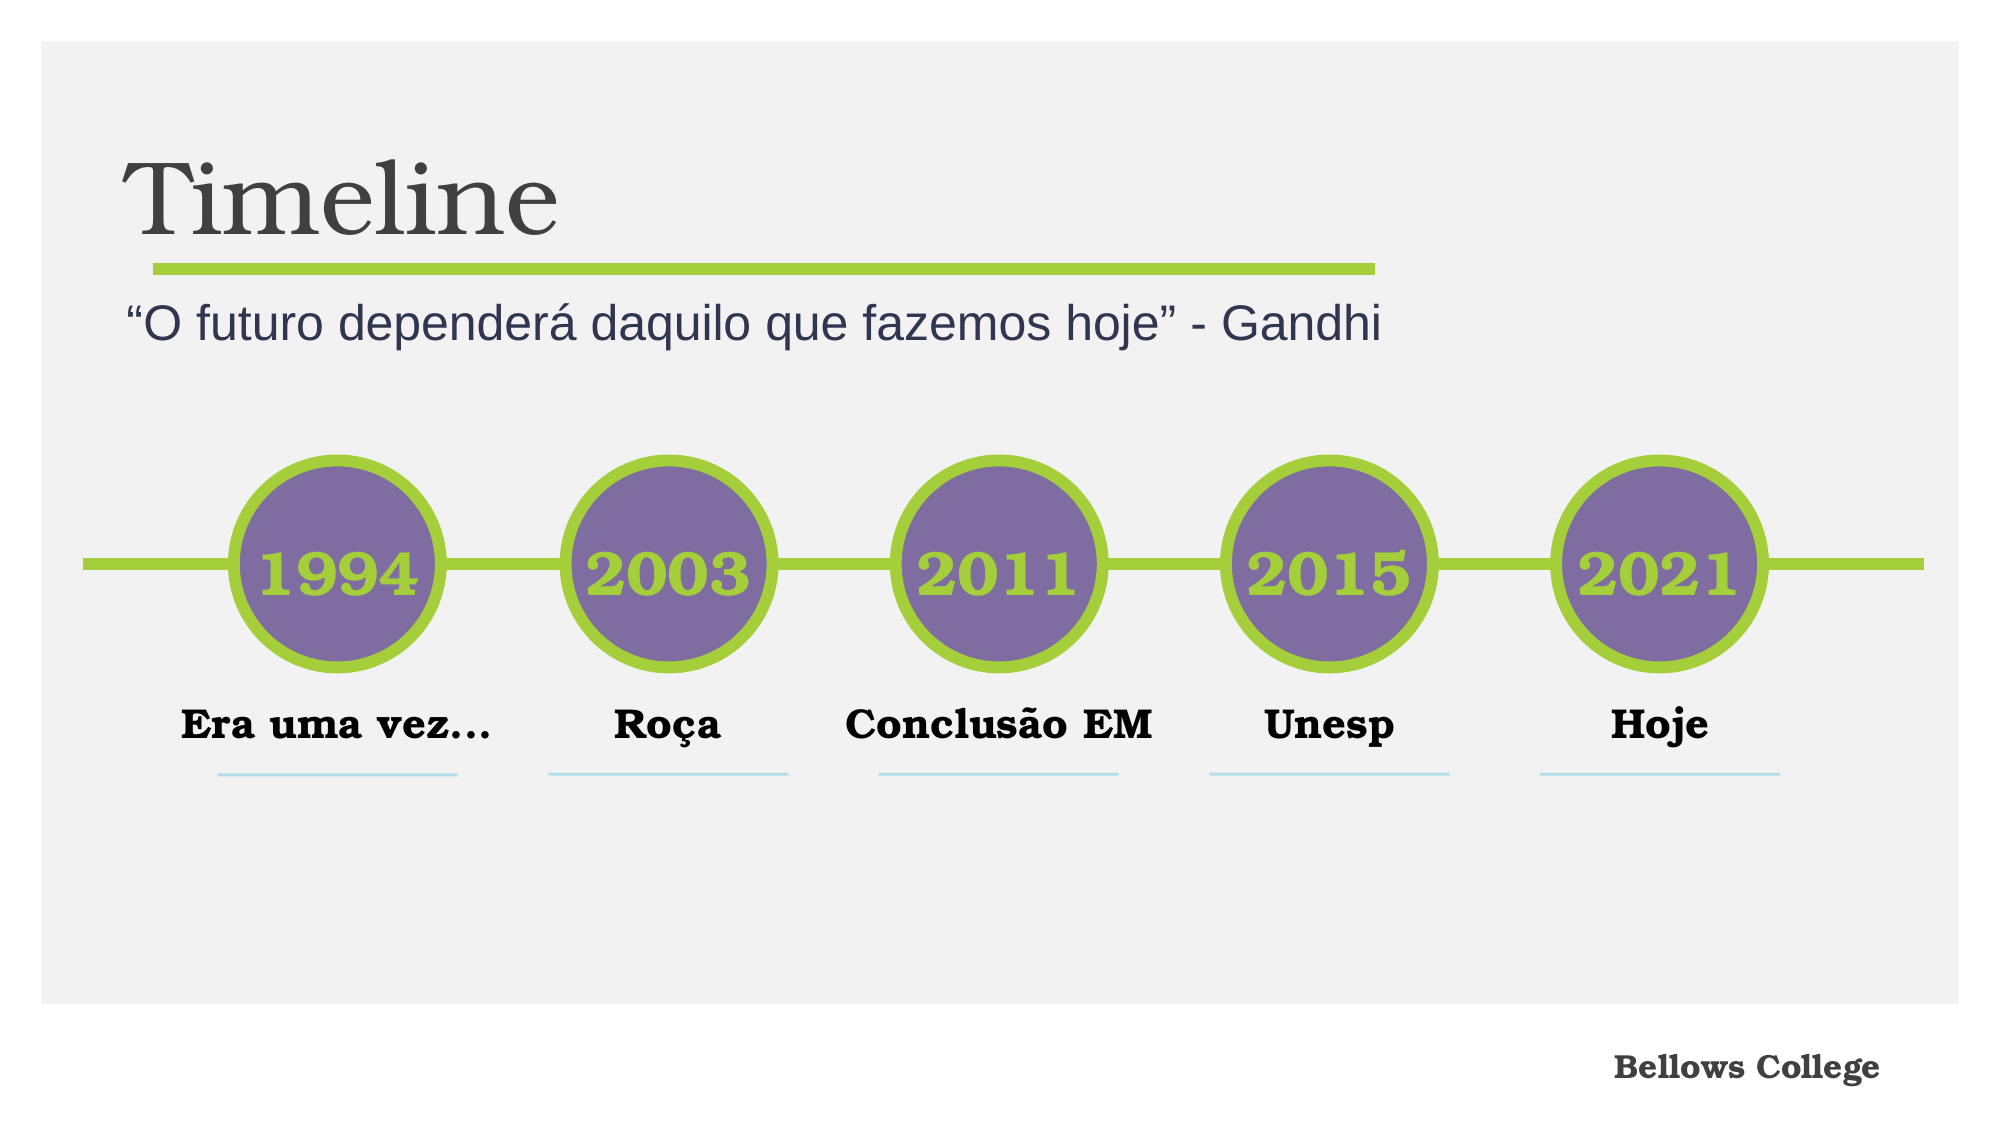

# Timeline
“O futuro dependerá daquilo que fazemos hoje” - Gandhi
1994
2003
2011
2015
2021
Era uma vez...
Roça
Conclusão EM
Unesp
Hoje